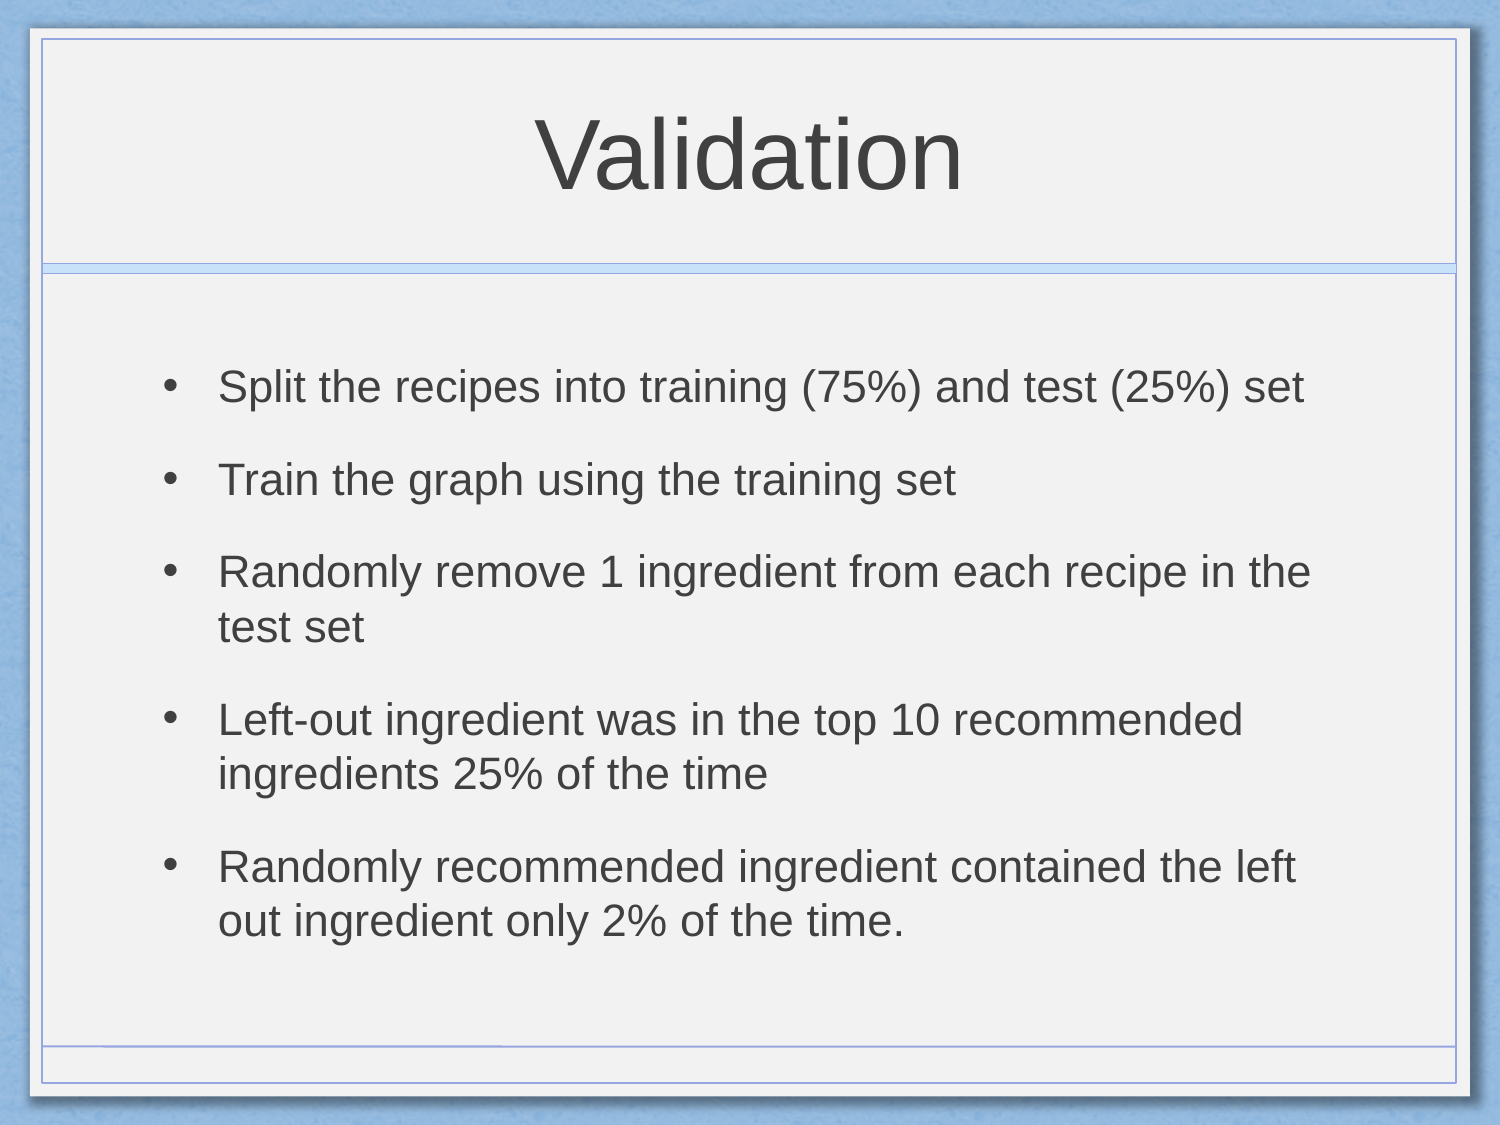

# Validation
Split the recipes into training (75%) and test (25%) set
Train the graph using the training set
Randomly remove 1 ingredient from each recipe in the test set
Left-out ingredient was in the top 10 recommended ingredients 25% of the time
Randomly recommended ingredient contained the left out ingredient only 2% of the time.